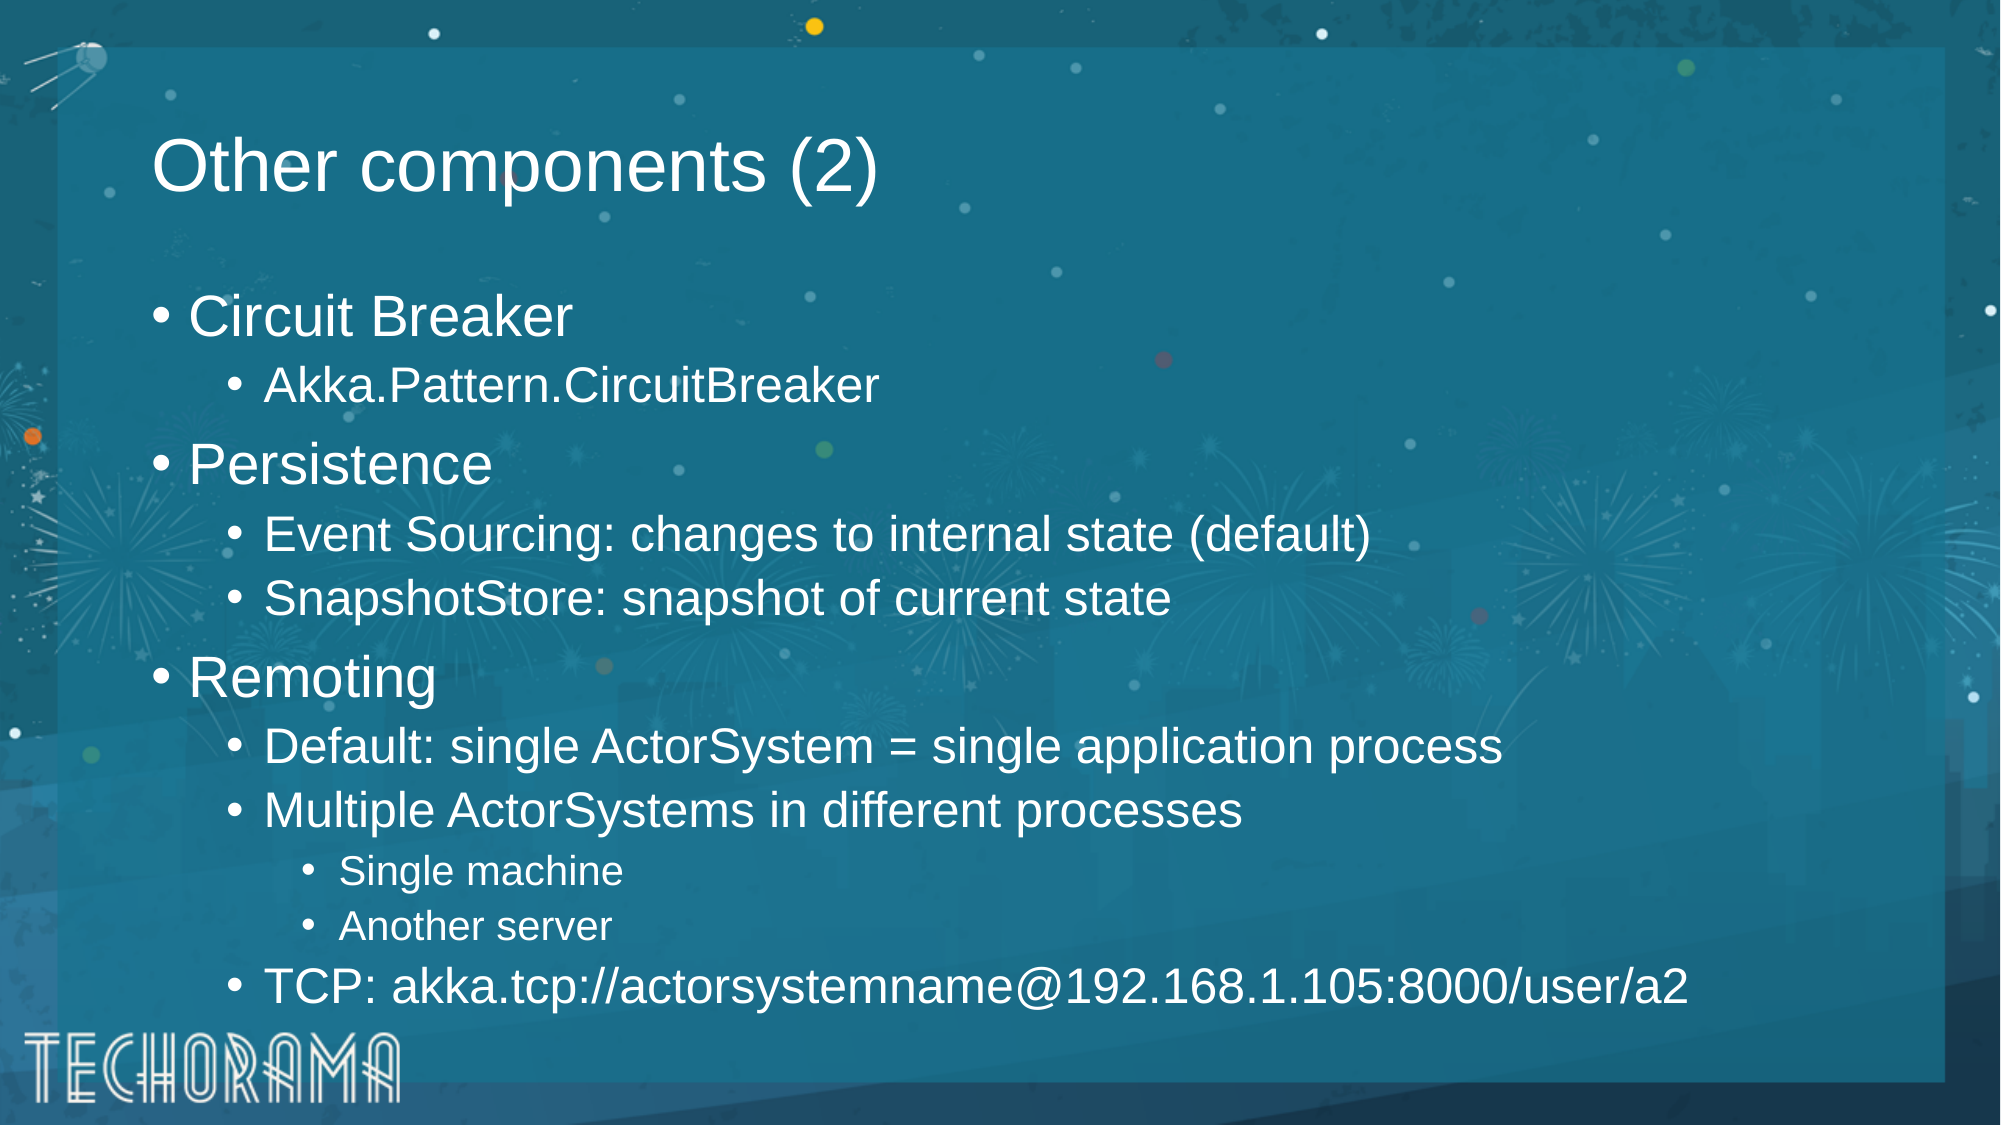

# Other components (2)
Circuit Breaker
Akka.Pattern.CircuitBreaker
Persistence
Event Sourcing: changes to internal state (default)
SnapshotStore: snapshot of current state
Remoting
Default: single ActorSystem = single application process
Multiple ActorSystems in different processes
Single machine
Another server
TCP: akka.tcp://actorsystemname@192.168.1.105:8000/user/a2